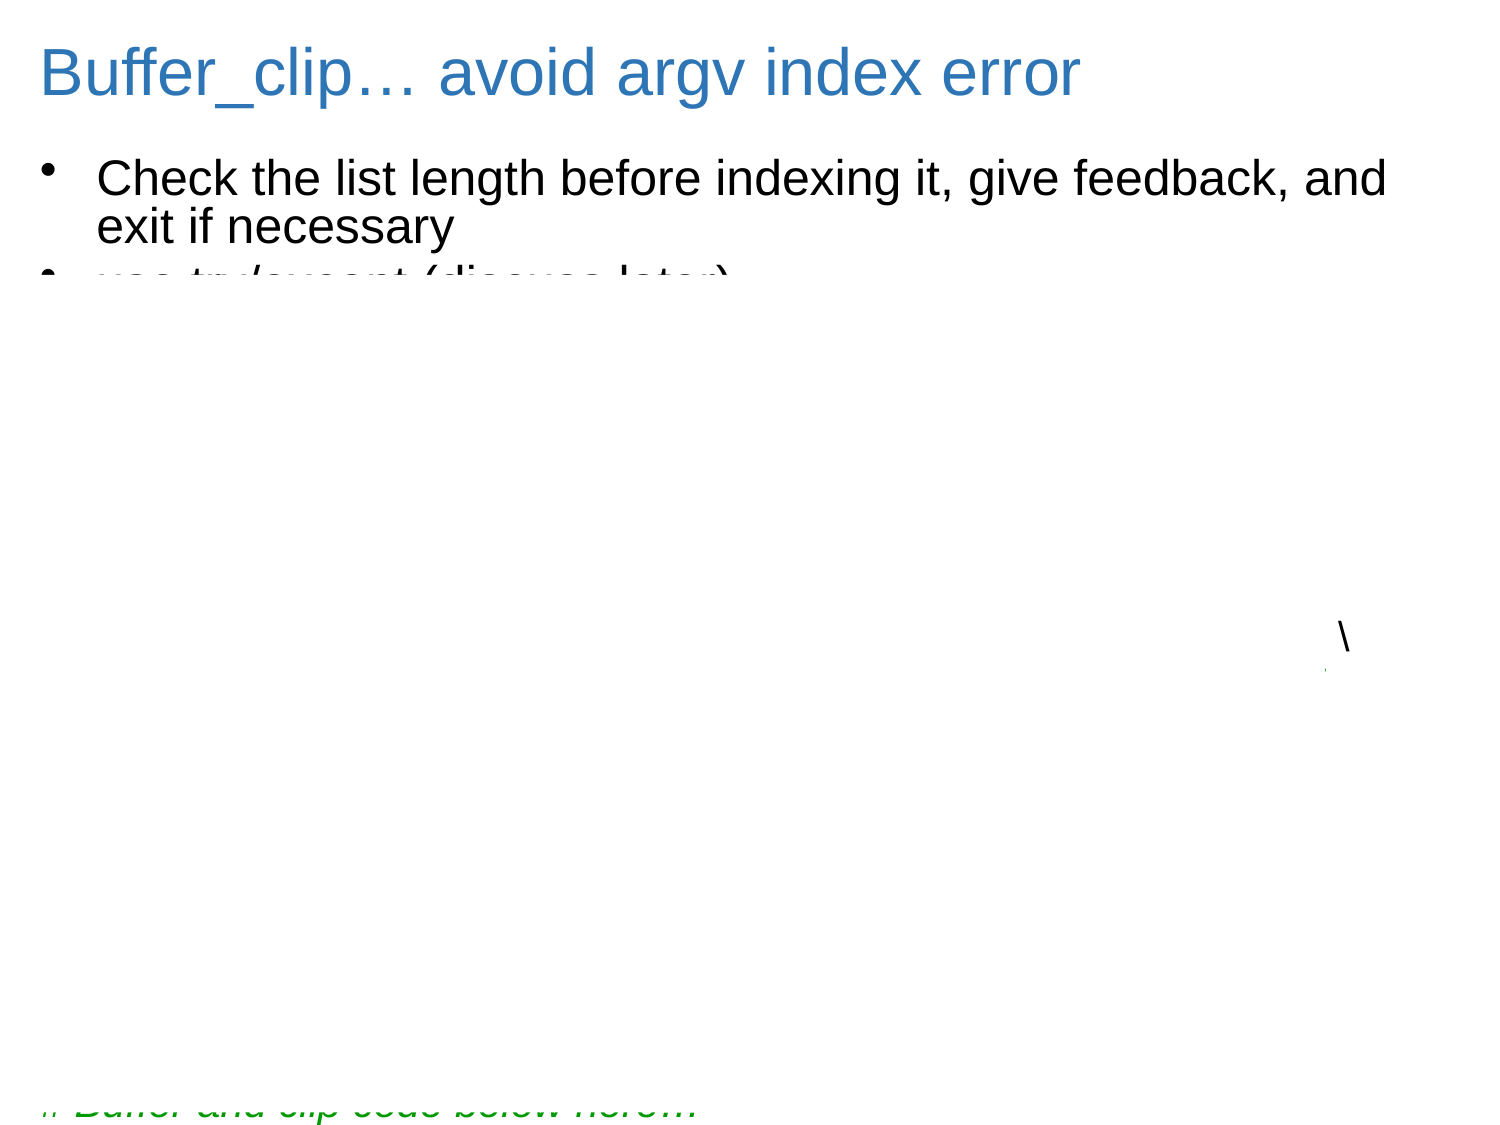

# Buffer_clip… avoid argv index error
Check the list length before indexing it, give feedback, and exit if necessary
use try/except (discuss later)

import sys

listLength = len(sys.argv) # count the number of arguments

if listLength < 5:
	print 'Usage: <shapefile to buffer>, <buffer distance>, <shapefile to \
             clip>,  <the workspace >' # explain the problem to the user

	sys.exit(0)  # exit the program.
# buffer_clip.py arguments
fireDamage = sys.argv[1]
park = sys.argv[2]
bufferDist = sys.argv[3]
arcpy.env.workspace = sys.argv[4]
# Buffer and clip code below here…